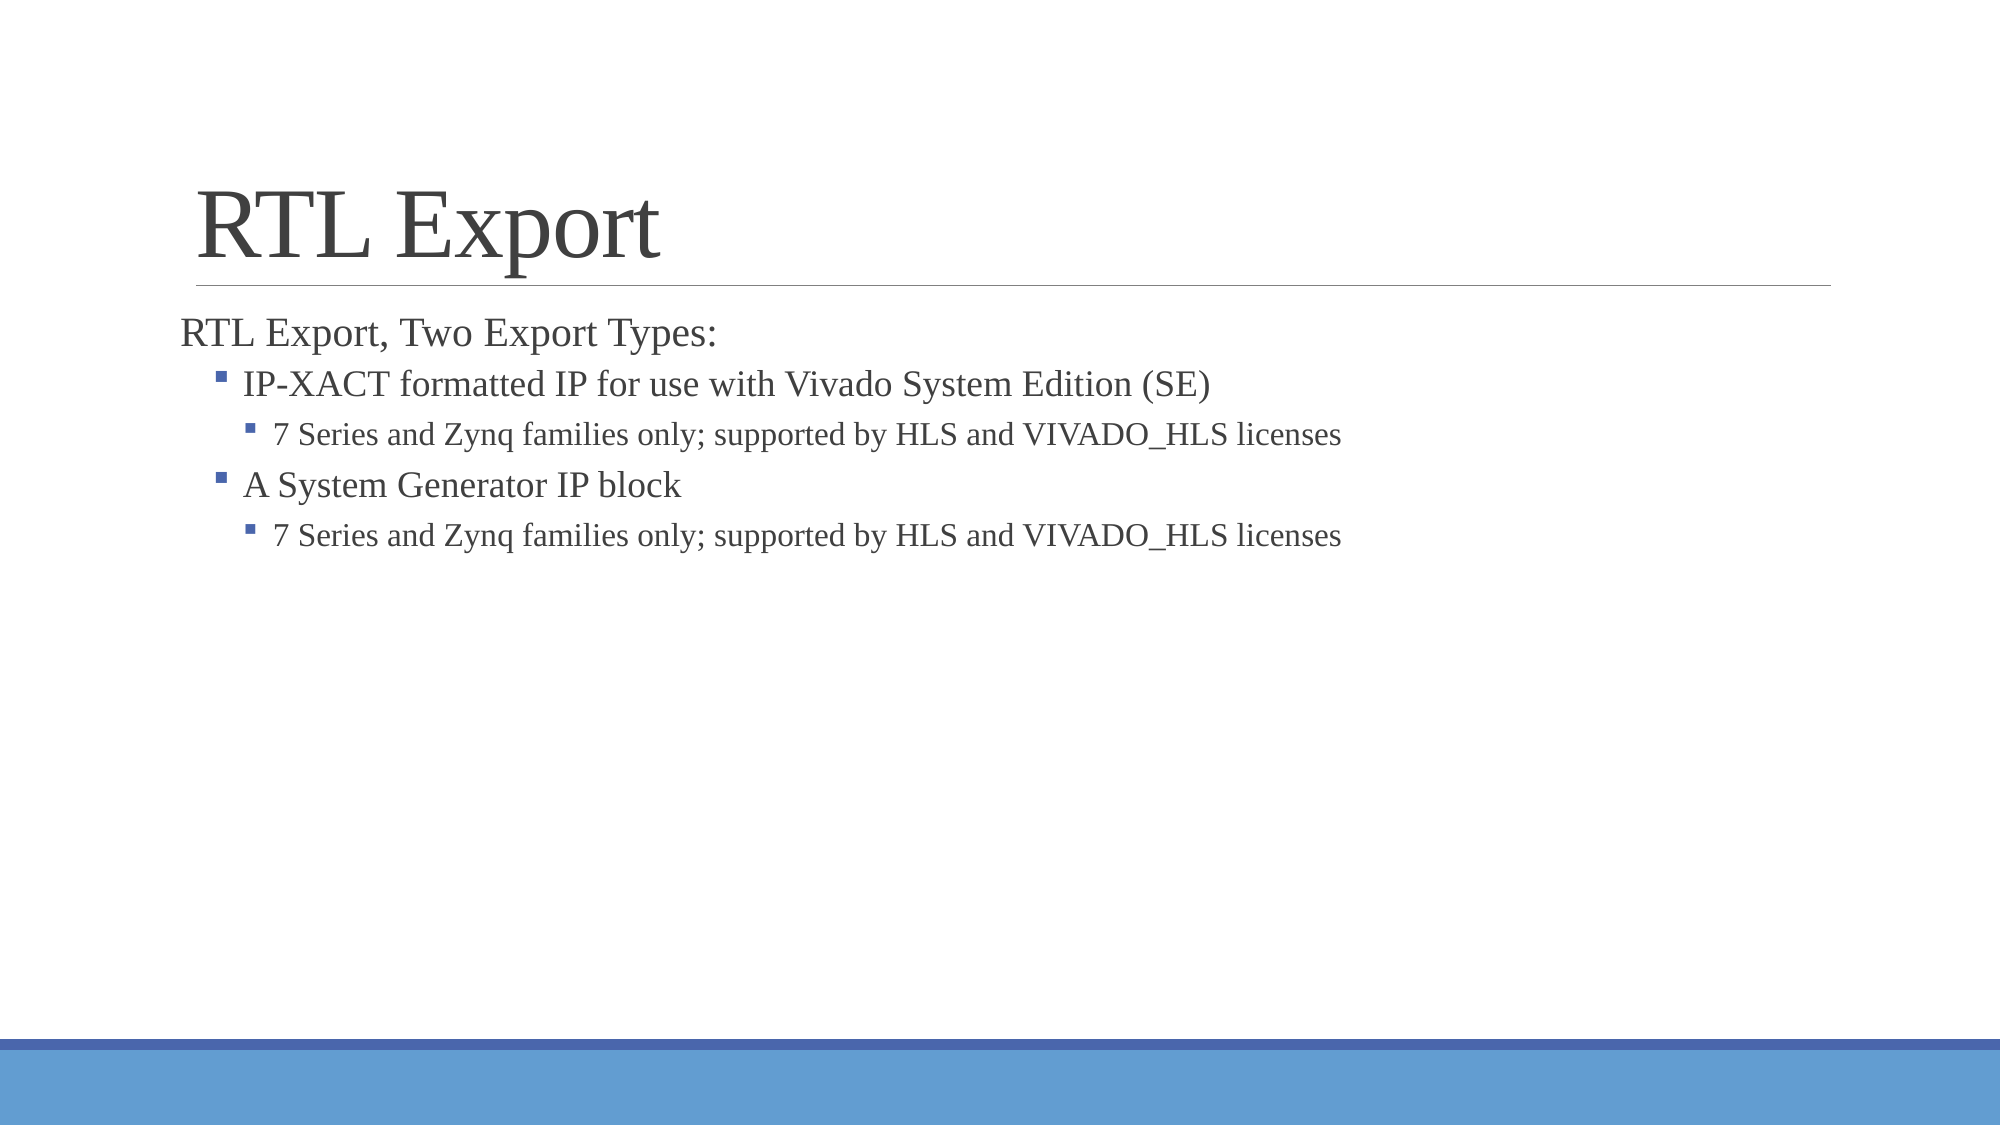

# RTL Export
RTL Export, Two Export Types:
IP-XACT formatted IP for use with Vivado System Edition (SE)
7 Series and Zynq families only; supported by HLS and VIVADO_HLS licenses
A System Generator IP block
7 Series and Zynq families only; supported by HLS and VIVADO_HLS licenses